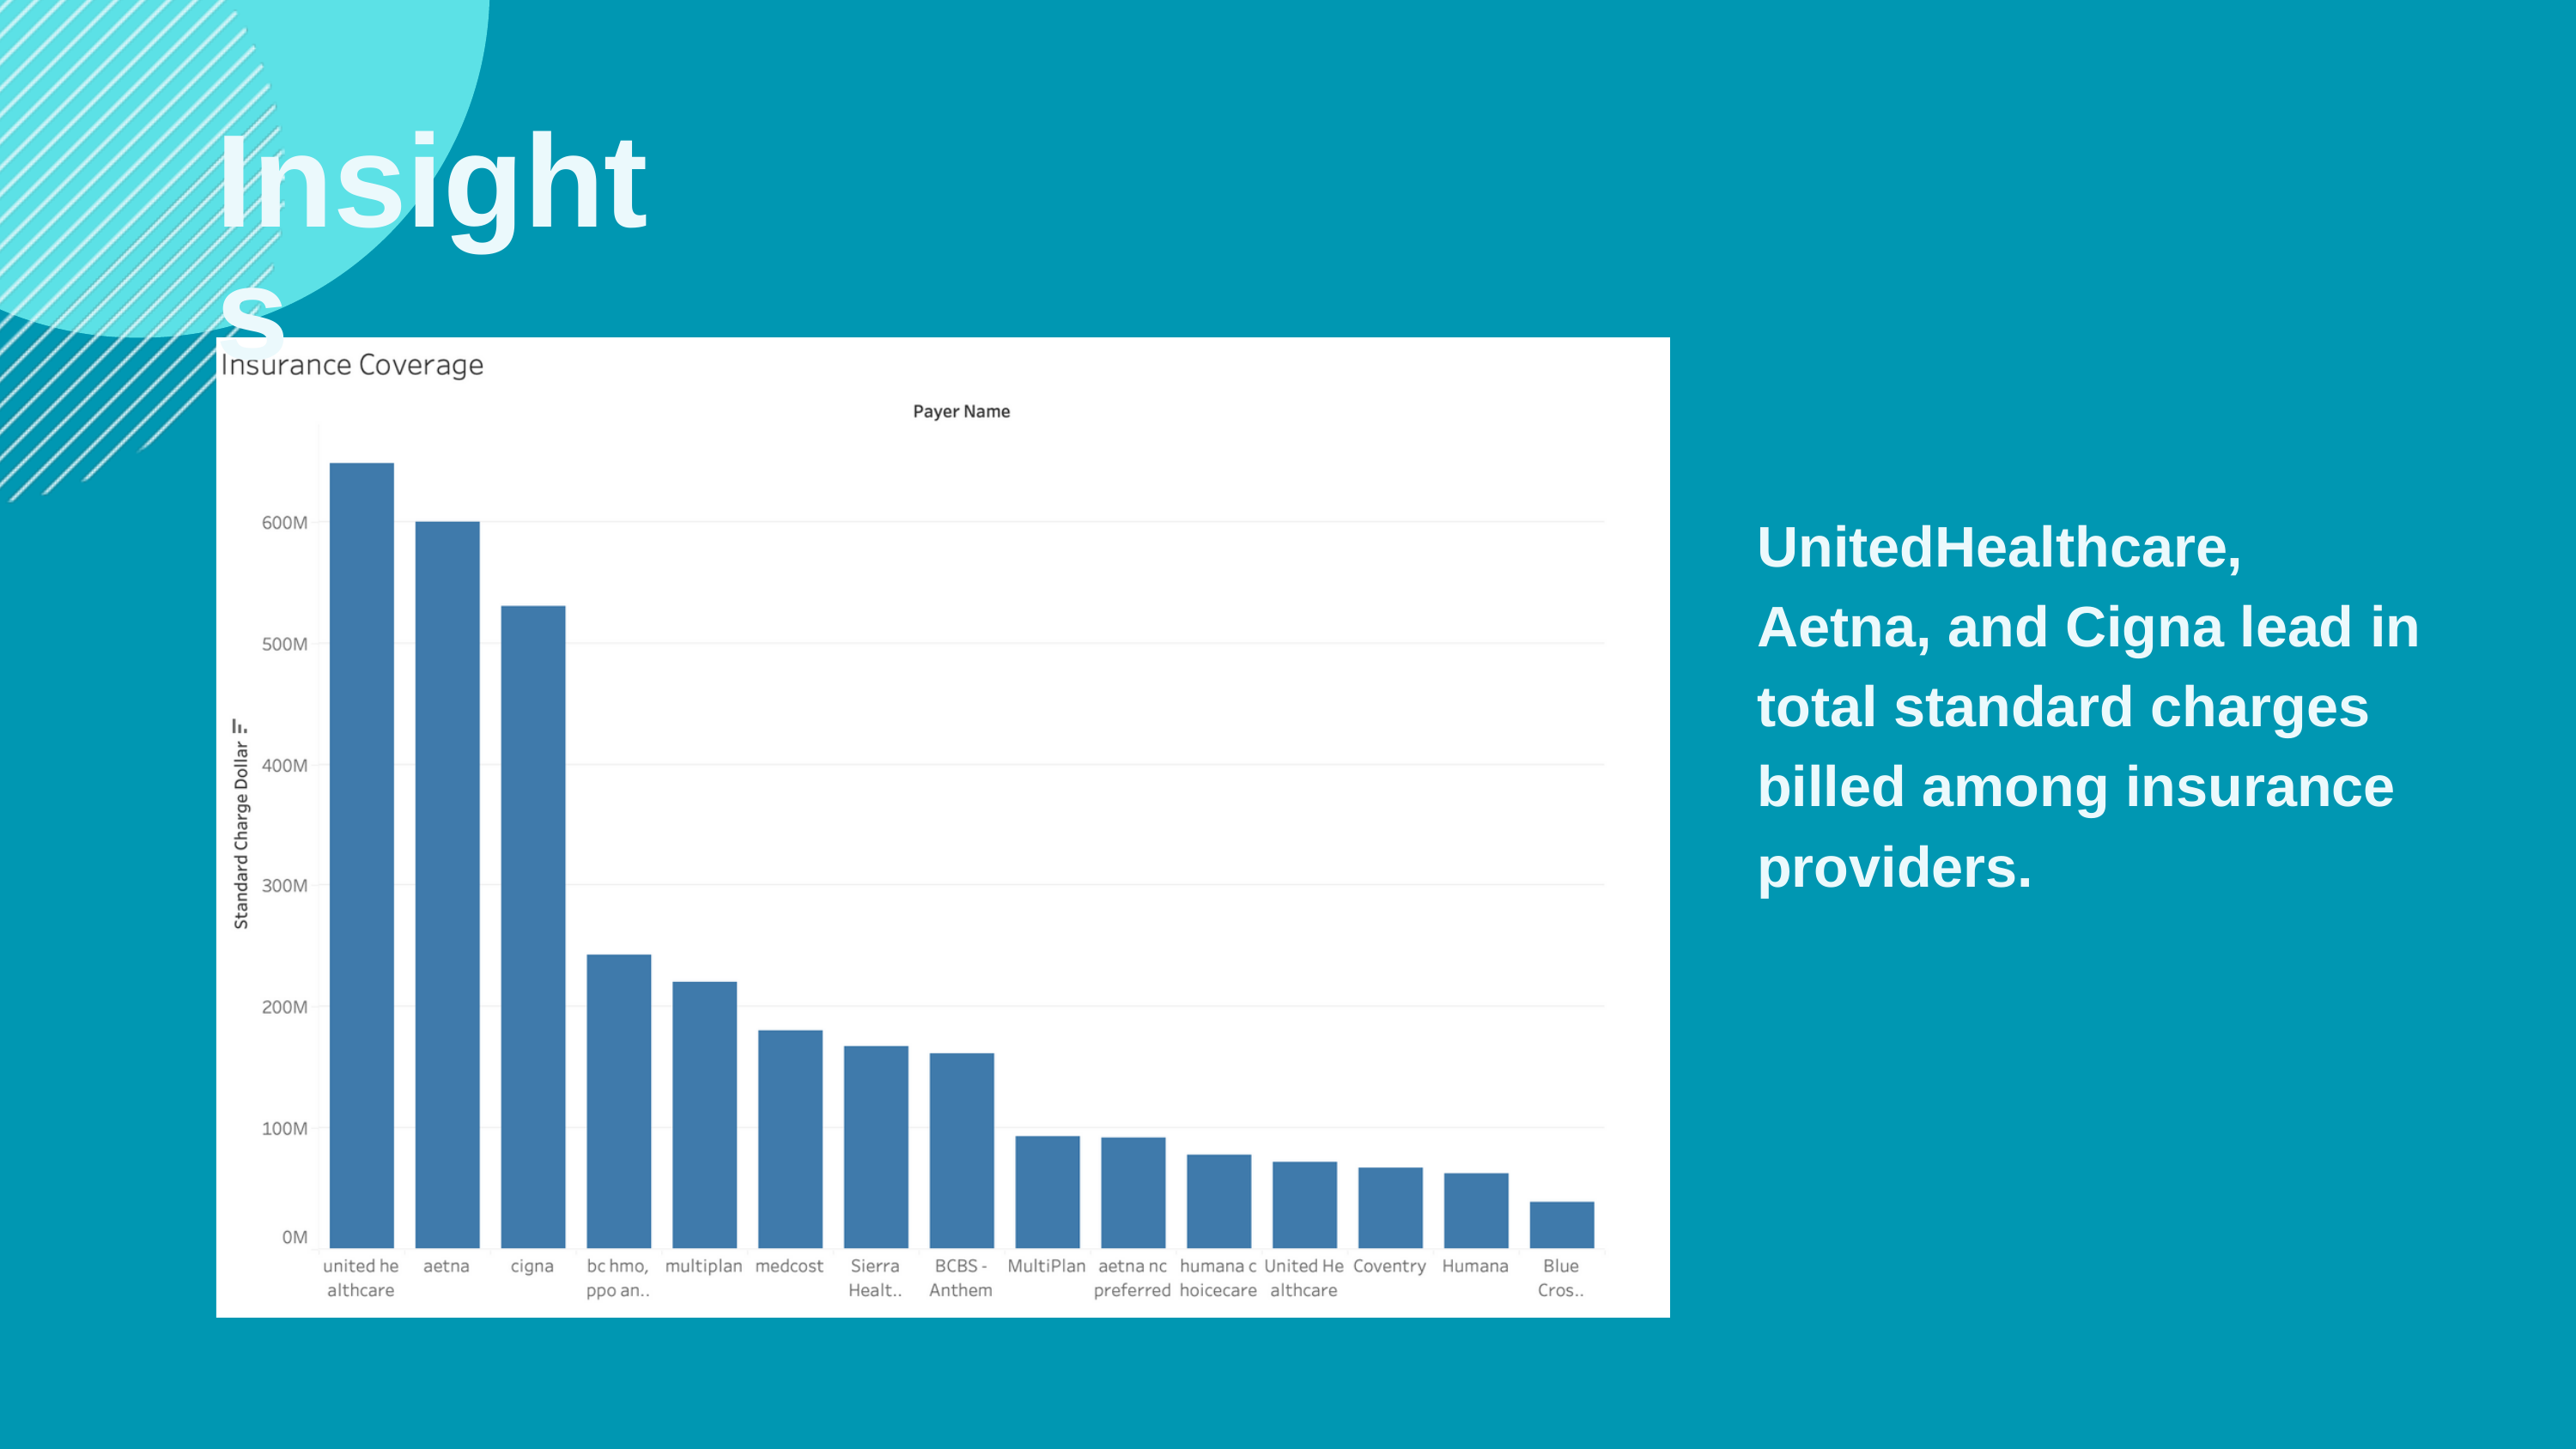

Insights

UnitedHealthcare, Aetna, and Cigna lead in total standard charges billed among insurance providers.